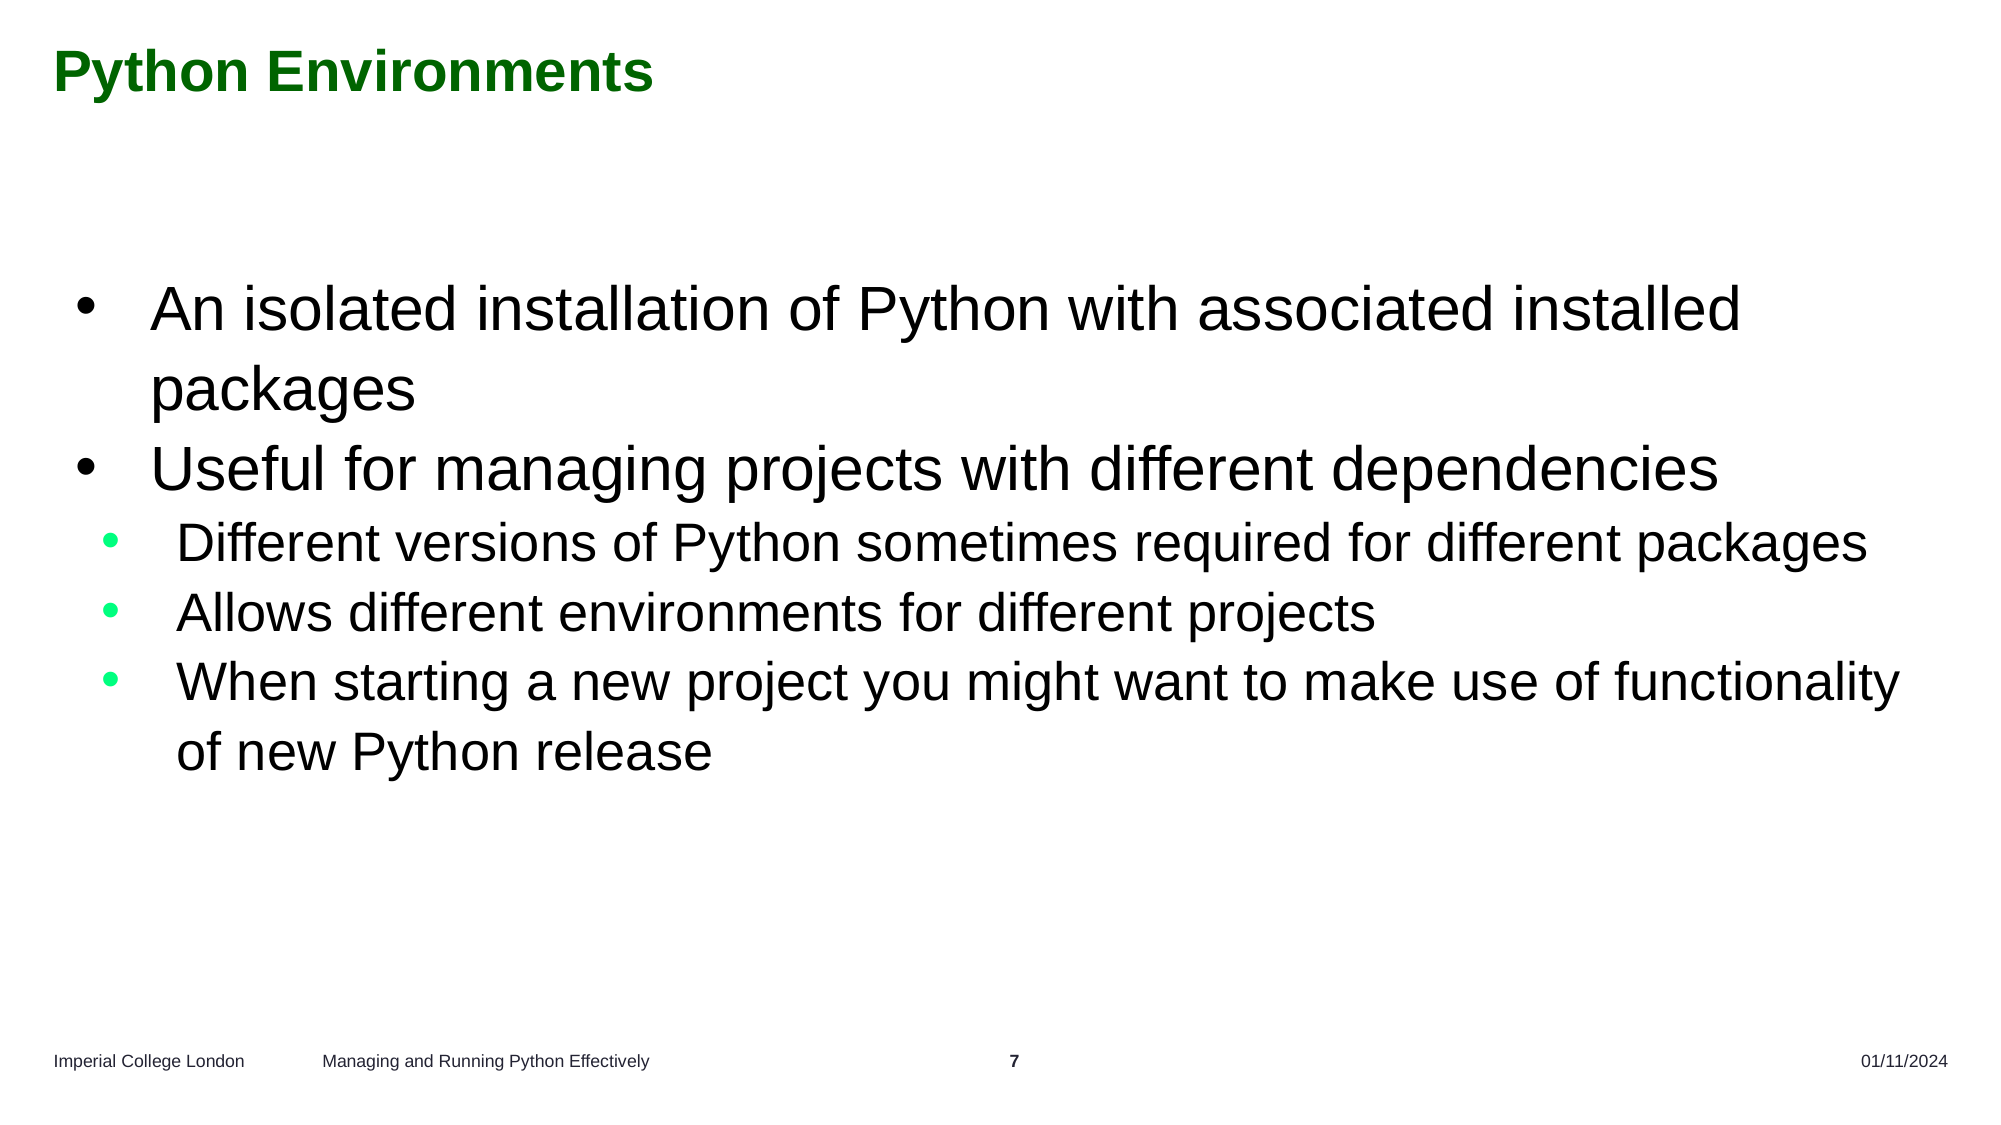

# Python Environments
An isolated installation of Python with associated installed packages
Useful for managing projects with different dependencies
Different versions of Python sometimes required for different packages
Allows different environments for different projects
When starting a new project you might want to make use of functionality of new Python release

Managing and Running Python Effectively
7
01/11/2024